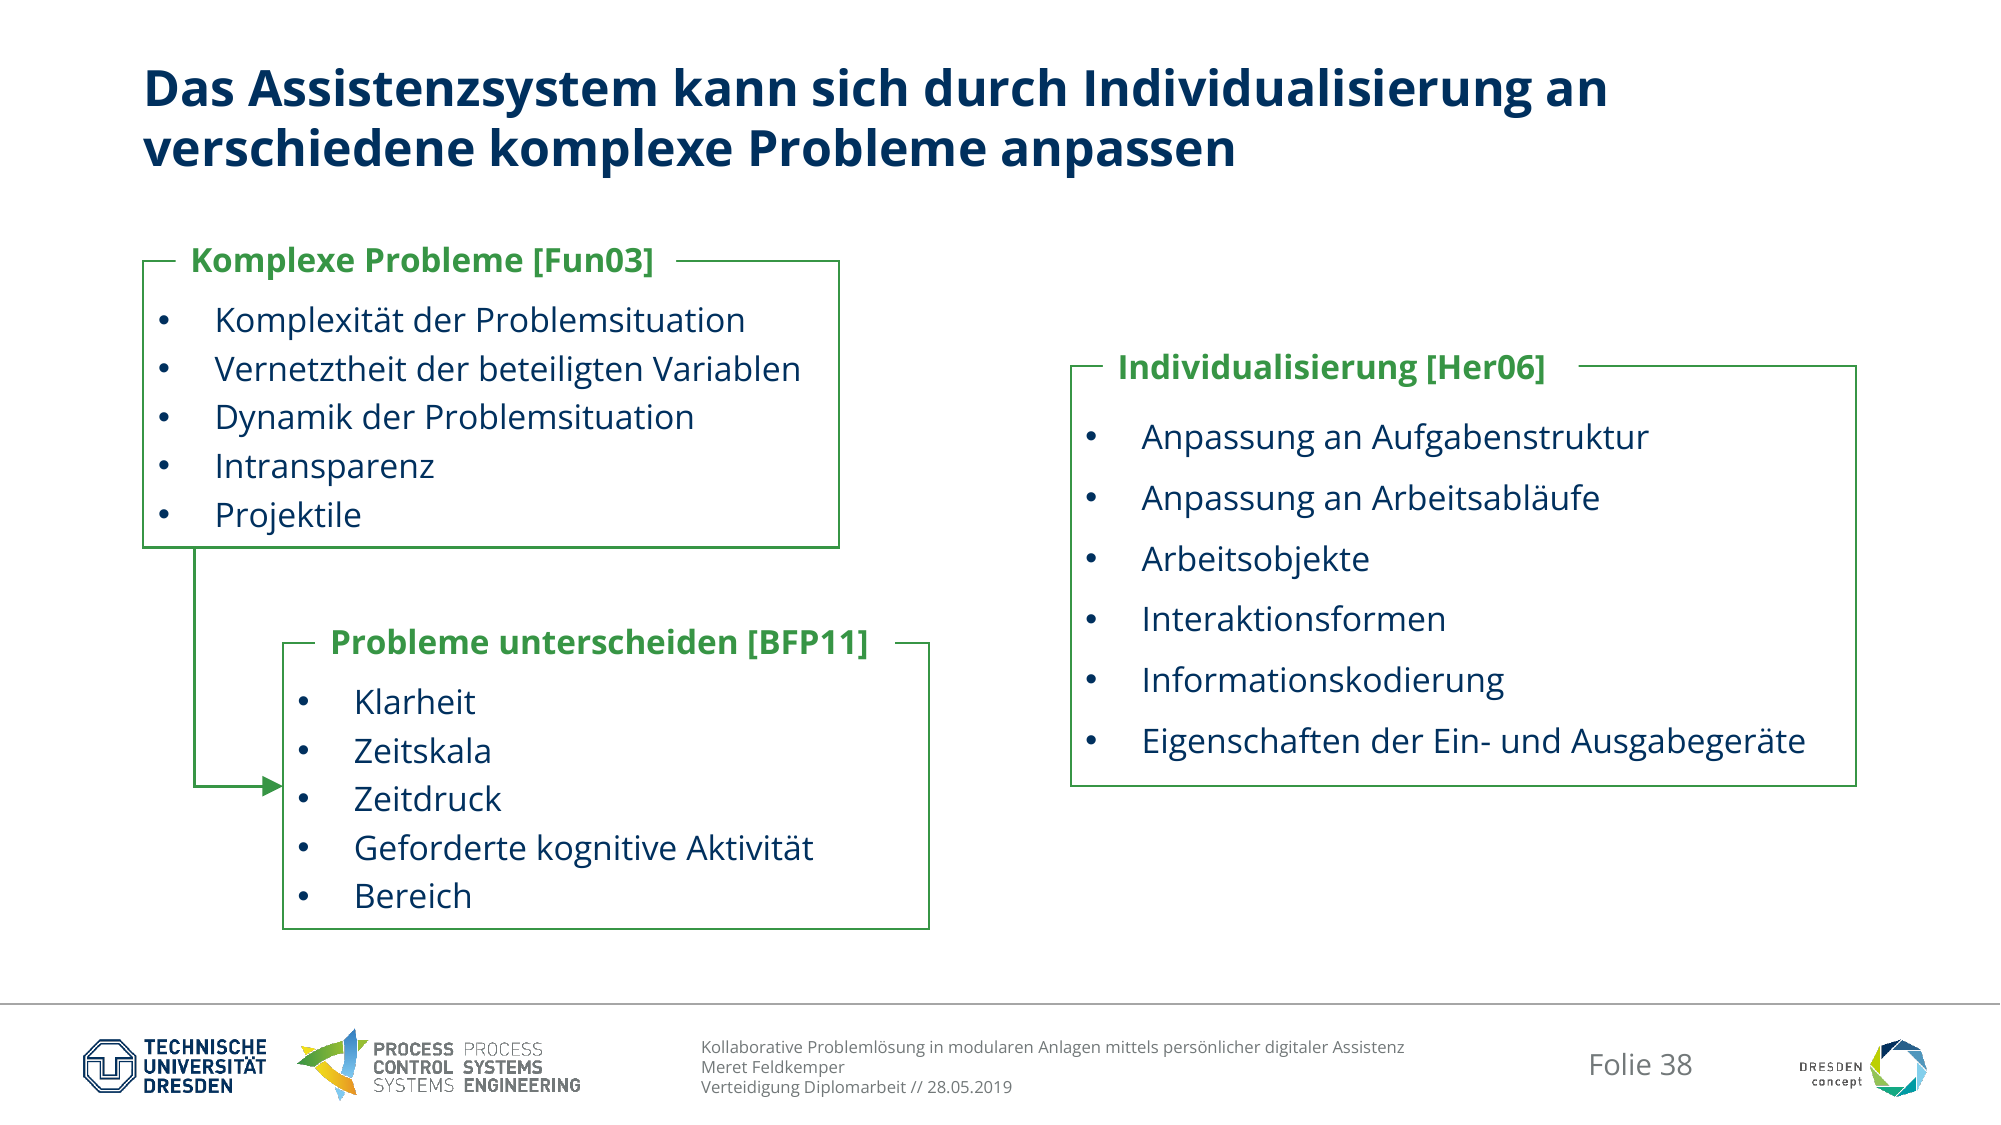

# Das Assistenzsystem kann sich durch Individualisierung an verschiedene komplexe Probleme anpassen
Komplexe Probleme [Fun03]
Komplexität der Problemsituation
Vernetztheit der beteiligten Variablen
Dynamik der Problemsituation
Intransparenz
Projektile
Individualisierung [Her06]
Anpassung an Aufgabenstruktur
Anpassung an Arbeitsabläufe
Arbeitsobjekte
Interaktionsformen
Informationskodierung
Eigenschaften der Ein- und Ausgabegeräte
Probleme unterscheiden [BFP11]
Klarheit
Zeitskala
Zeitdruck
Geforderte kognitive Aktivität
Bereich